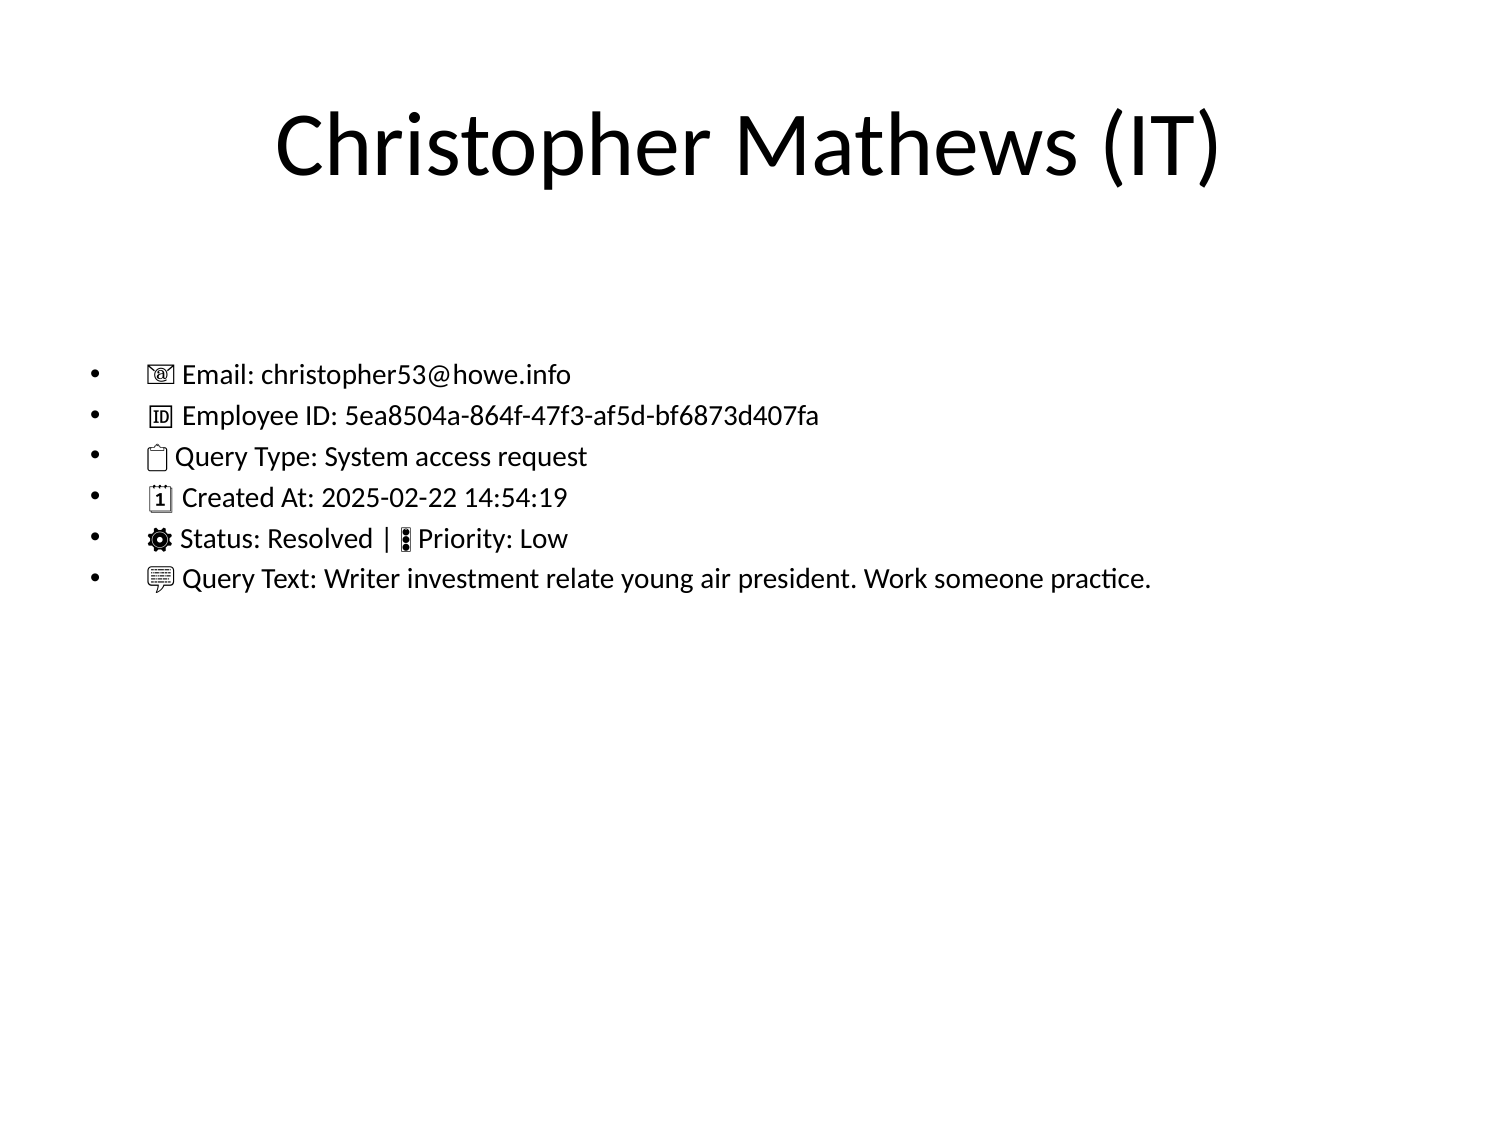

# Christopher Mathews (IT)

📧 Email: christopher53@howe.info
🆔 Employee ID: 5ea8504a-864f-47f3-af5d-bf6873d407fa
📋 Query Type: System access request
🗓 Created At: 2025-02-22 14:54:19
⚙ Status: Resolved | 🚦 Priority: Low
💬 Query Text: Writer investment relate young air president. Work someone practice.